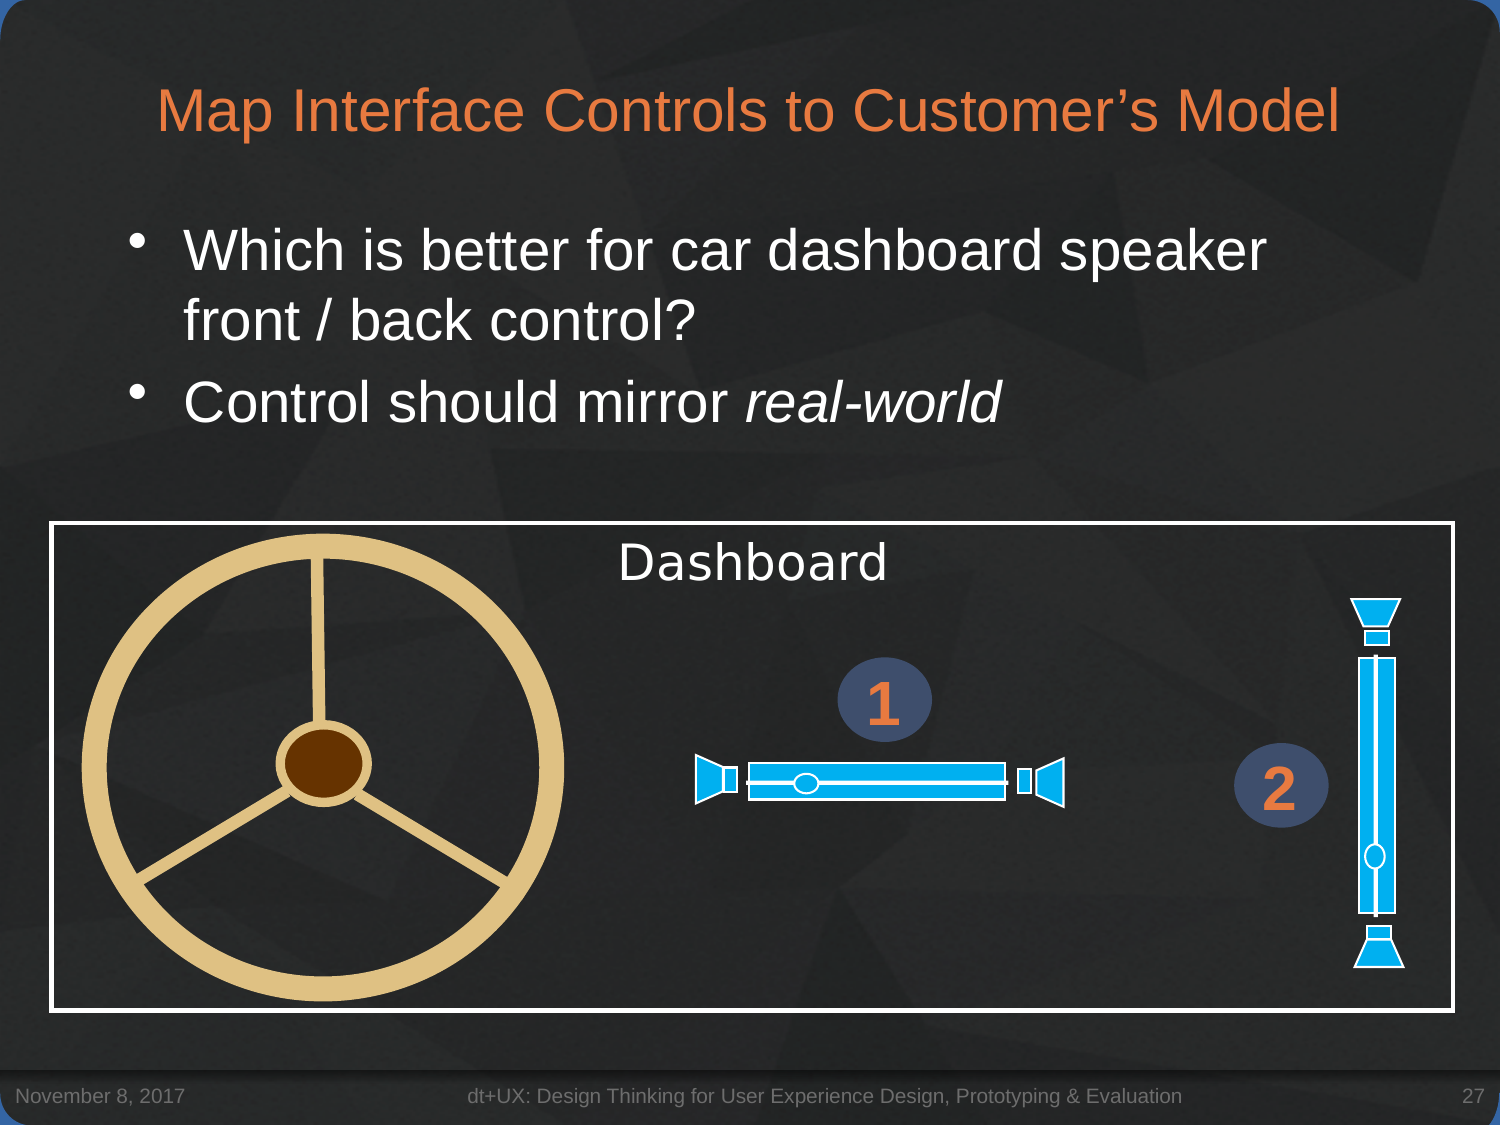

# Map Interface Controls to Customer’s Model
Which is better for car dashboard speaker
front / back control?
Control should mirror real-world

Dashboard

2

1

November 8, 2017
dt+UX: Design Thinking for User Experience Design, Prototyping & Evaluation
27